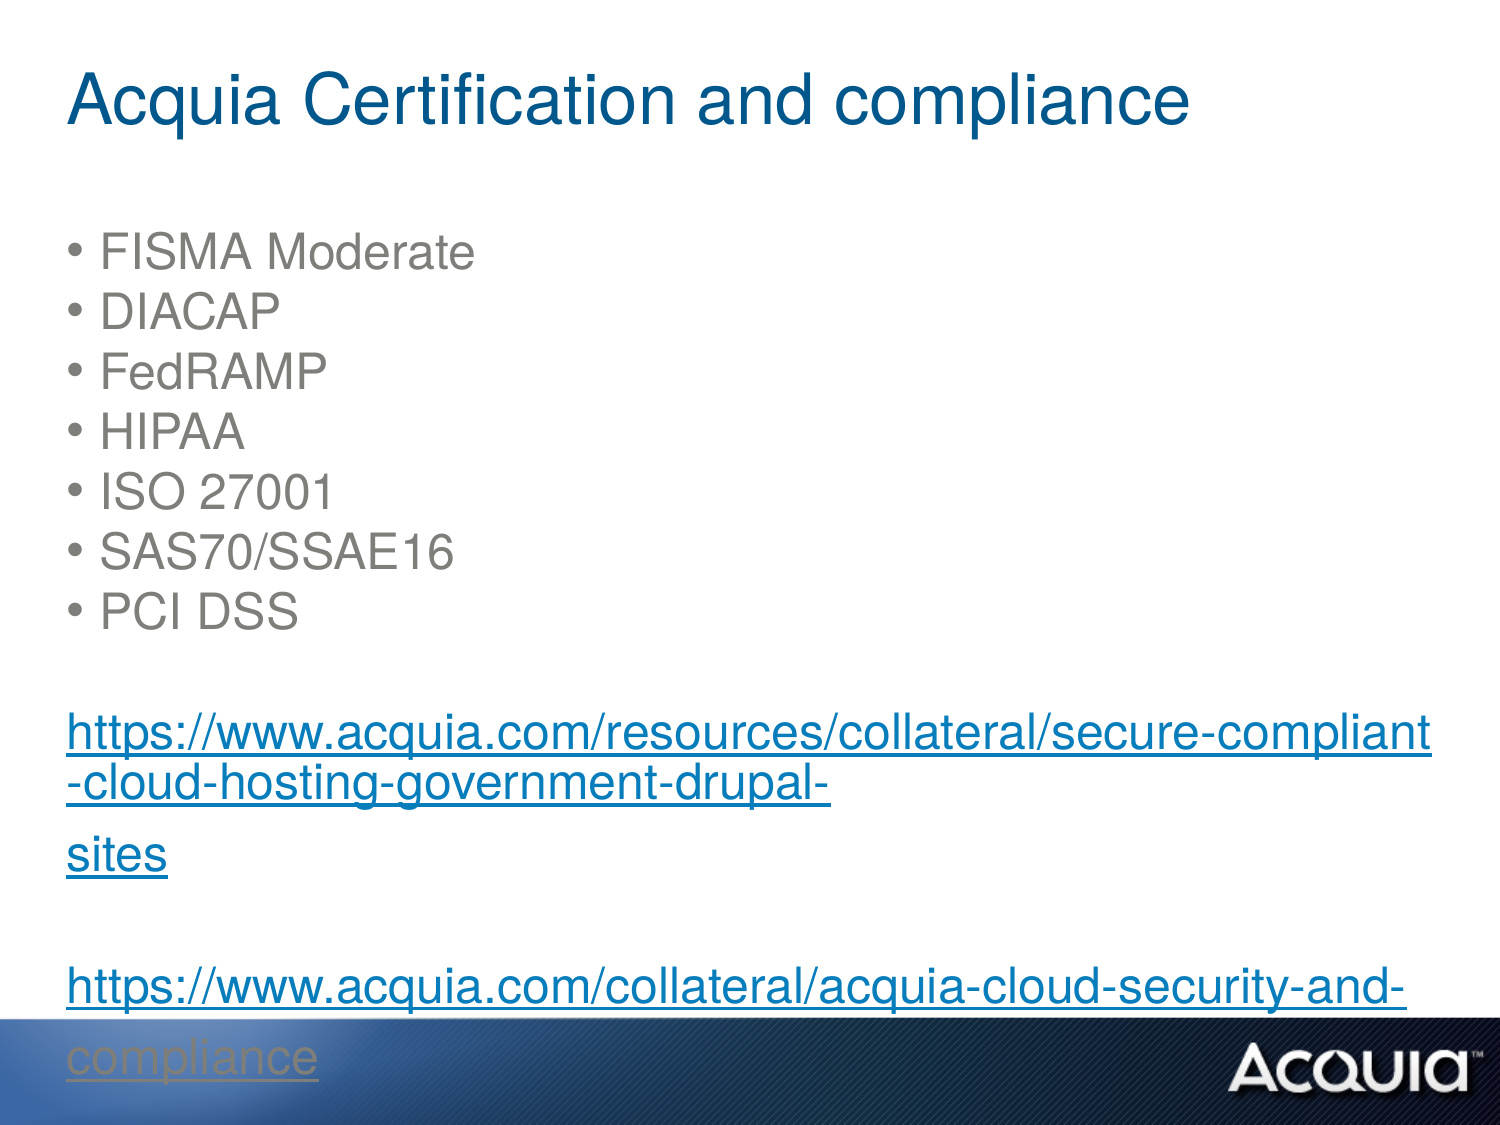

# Acquia Certification and compliance
FISMA Moderate
DIACAP
FedRAMP
HIPAA
ISO 27001
SAS70/SSAE16
PCI DSS

https://www.acquia.com/resources/collateral/secure-compliant-cloud-hosting-government-drupal-sites

https://www.acquia.com/collateral/acquia-cloud-security-and-compliance